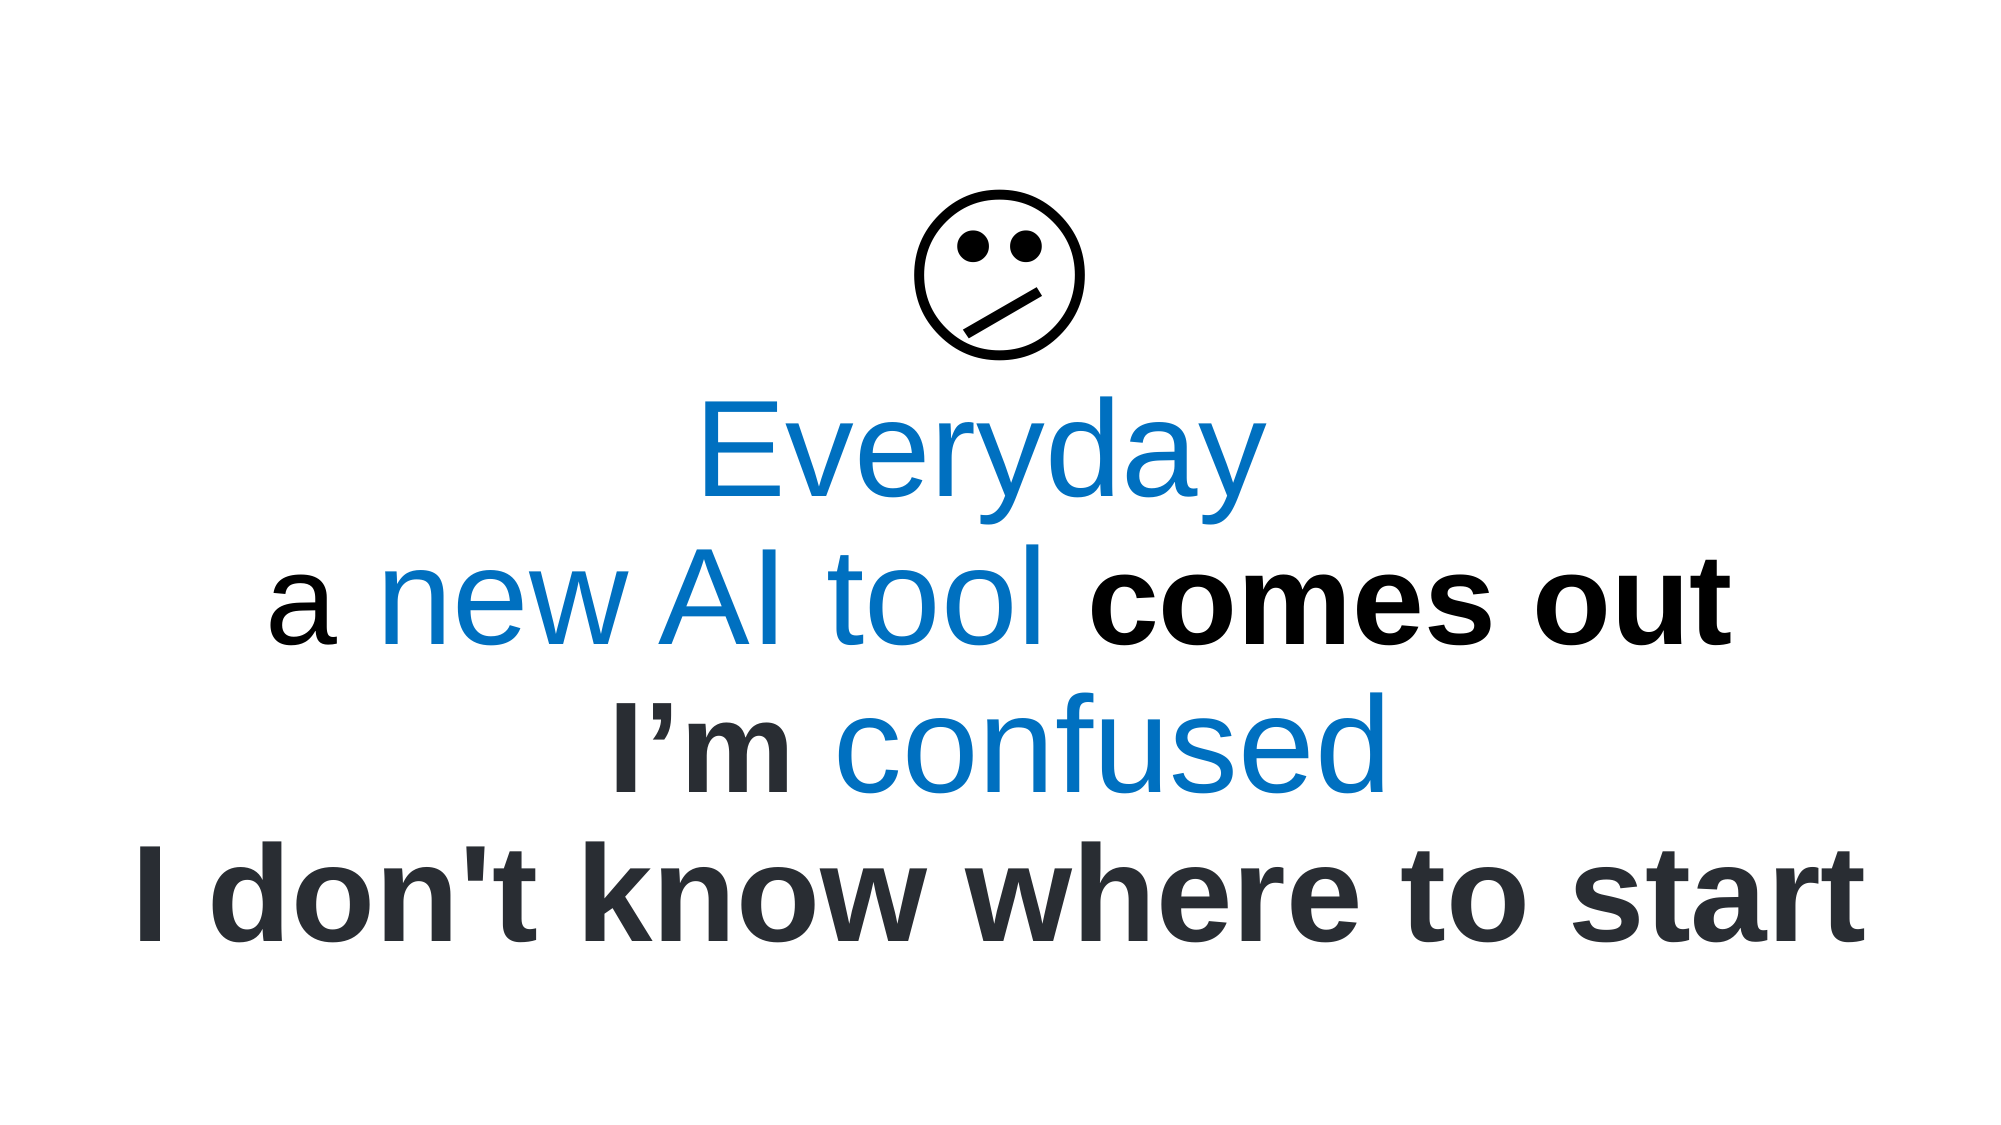

😕
Everyday
a new AI tool comes out
I’m confused
I don't know where to start